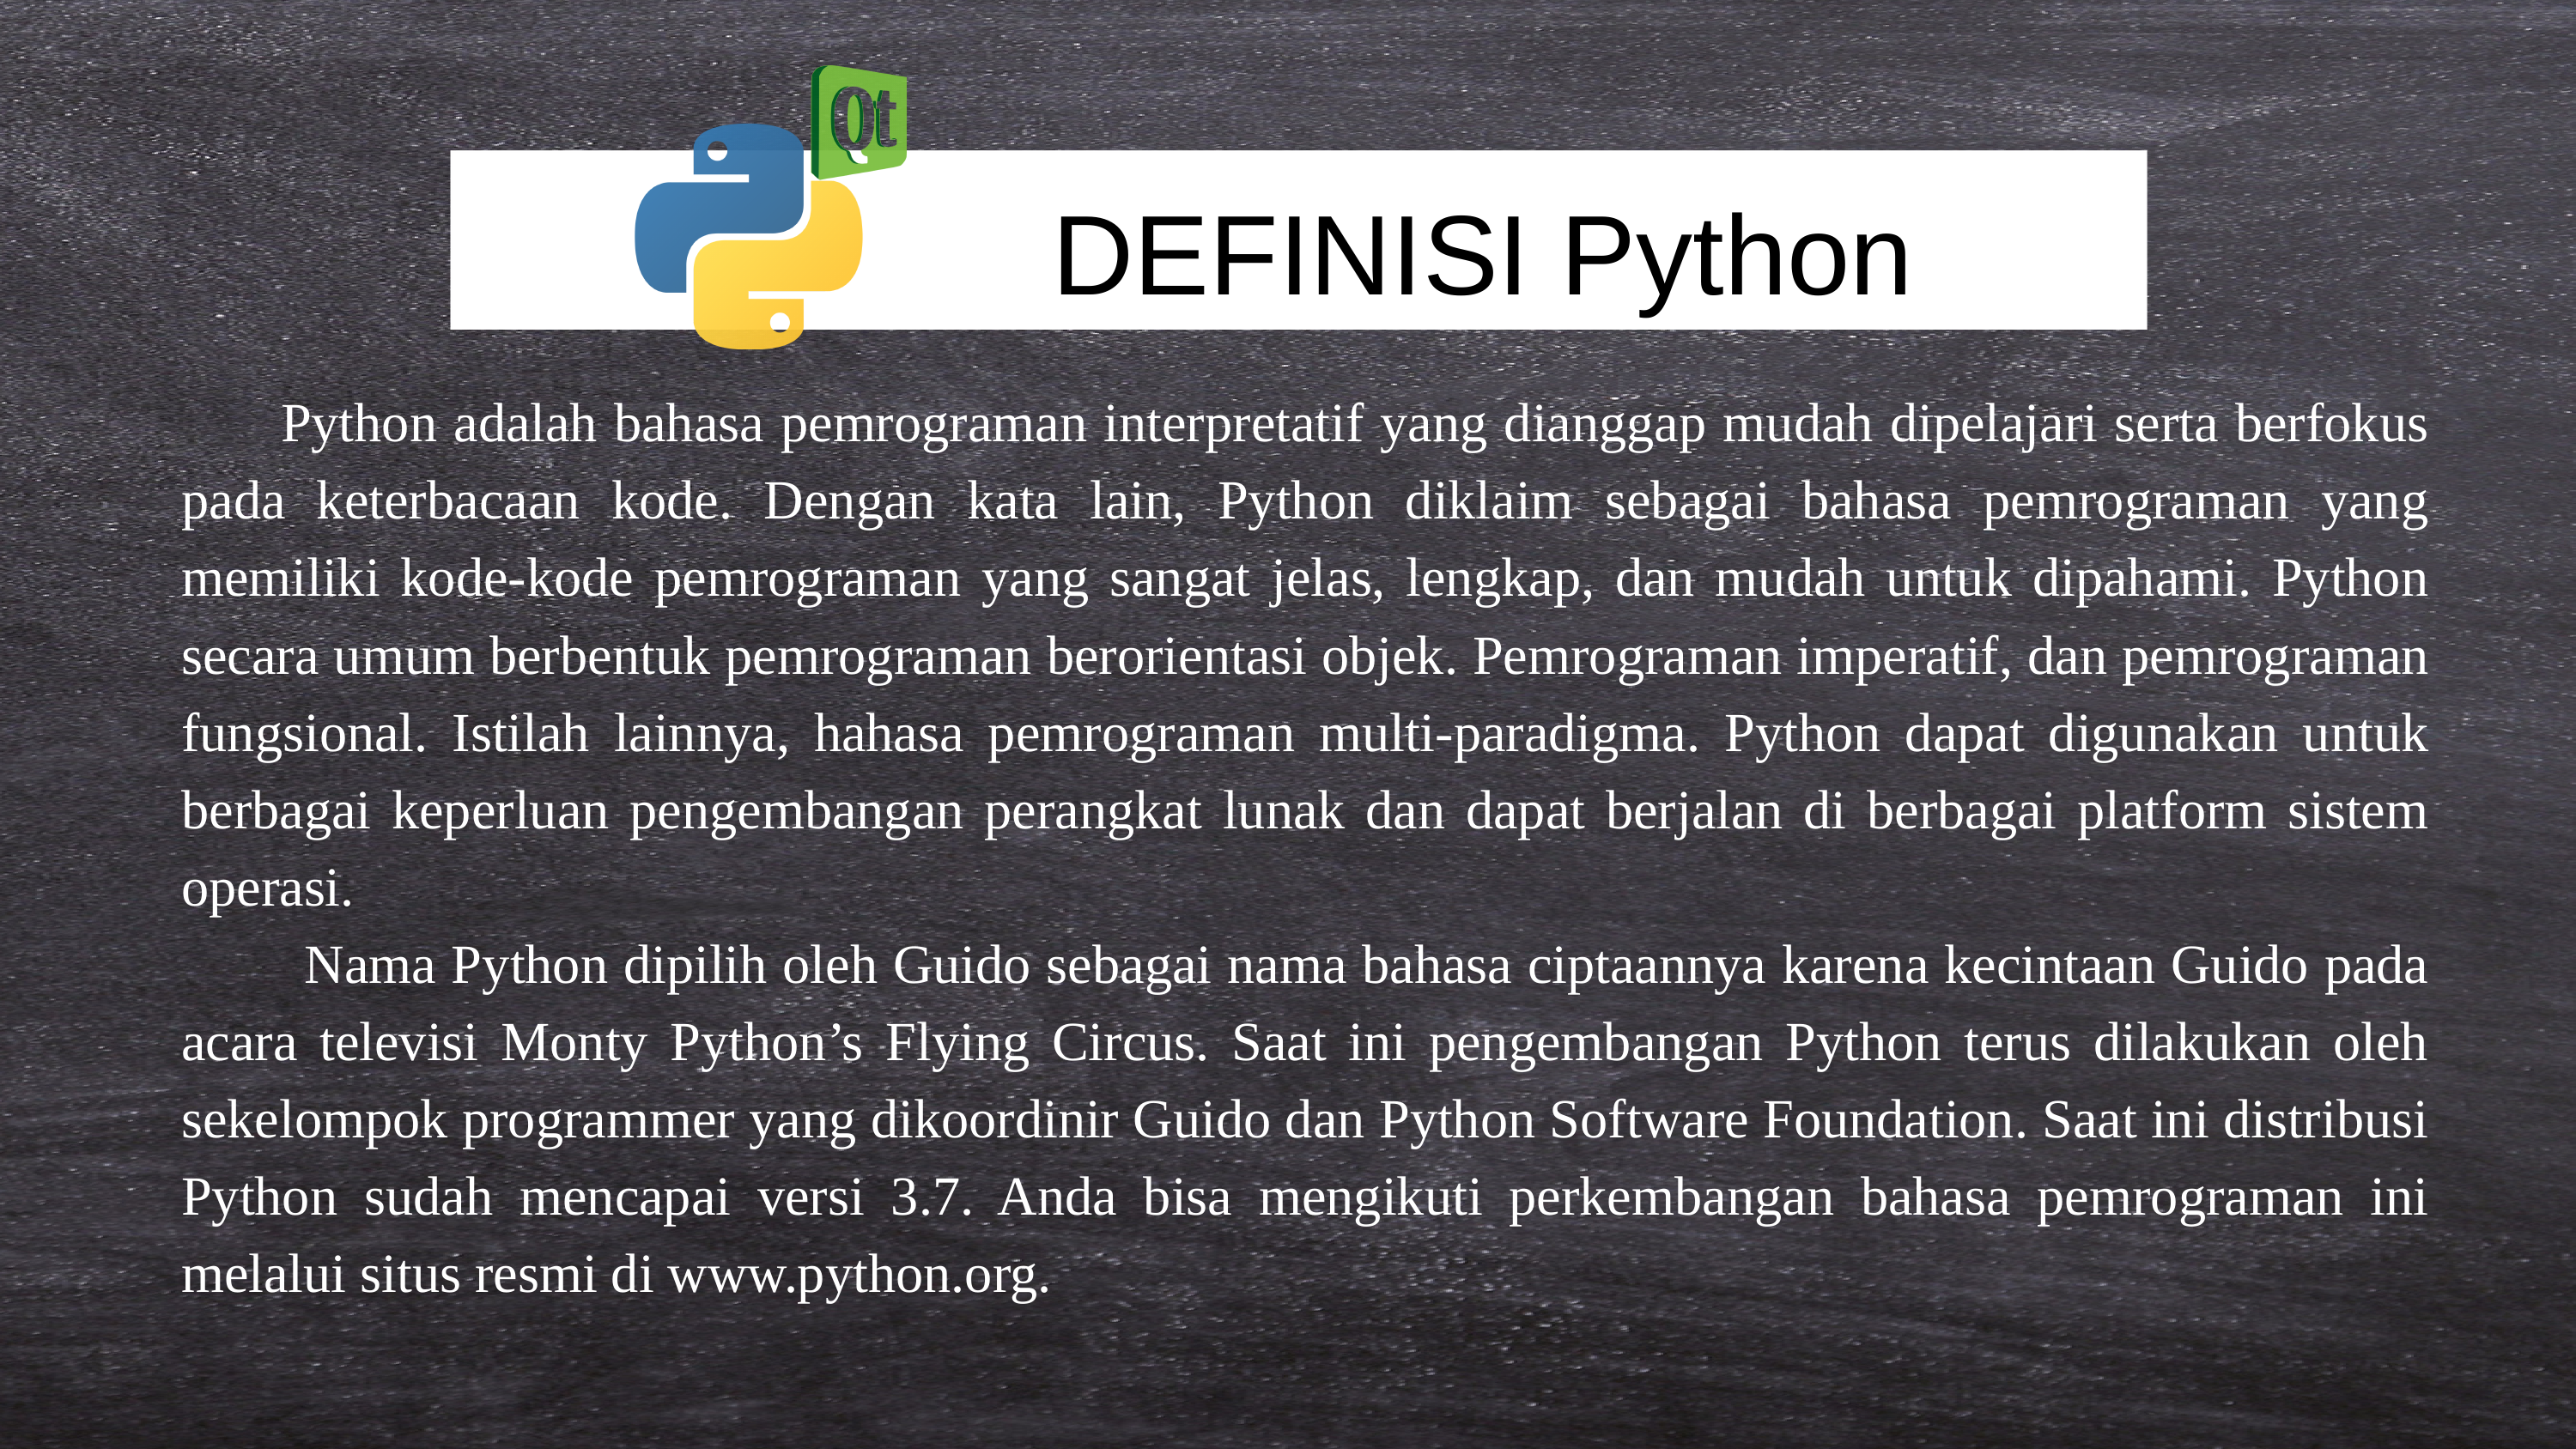

DEFINISI Python
      Python adalah bahasa pemrograman interpretatif yang dianggap mudah dipelajari serta berfokus pada keterbacaan kode. Dengan kata lain, Python diklaim sebagai bahasa pemrograman yang memiliki kode-kode pemrograman yang sangat jelas, lengkap, dan mudah untuk dipahami. Python secara umum berbentuk pemrograman berorientasi objek. Pemrograman imperatif, dan pemrograman fungsional. Istilah lainnya, hahasa pemrograman multi-paradigma. Python dapat digunakan untuk berbagai keperluan pengembangan perangkat lunak dan dapat berjalan di berbagai platform sistem operasi.
        Nama Python dipilih oleh Guido sebagai nama bahasa ciptaannya karena kecintaan Guido pada acara televisi Monty Python’s Flying Circus. Saat ini pengembangan Python terus dilakukan oleh sekelompok programmer yang dikoordinir Guido dan Python Software Foundation. Saat ini distribusi Python sudah mencapai versi 3.7. Anda bisa mengikuti perkembangan bahasa pemrograman ini melalui situs resmi di www.python.org.